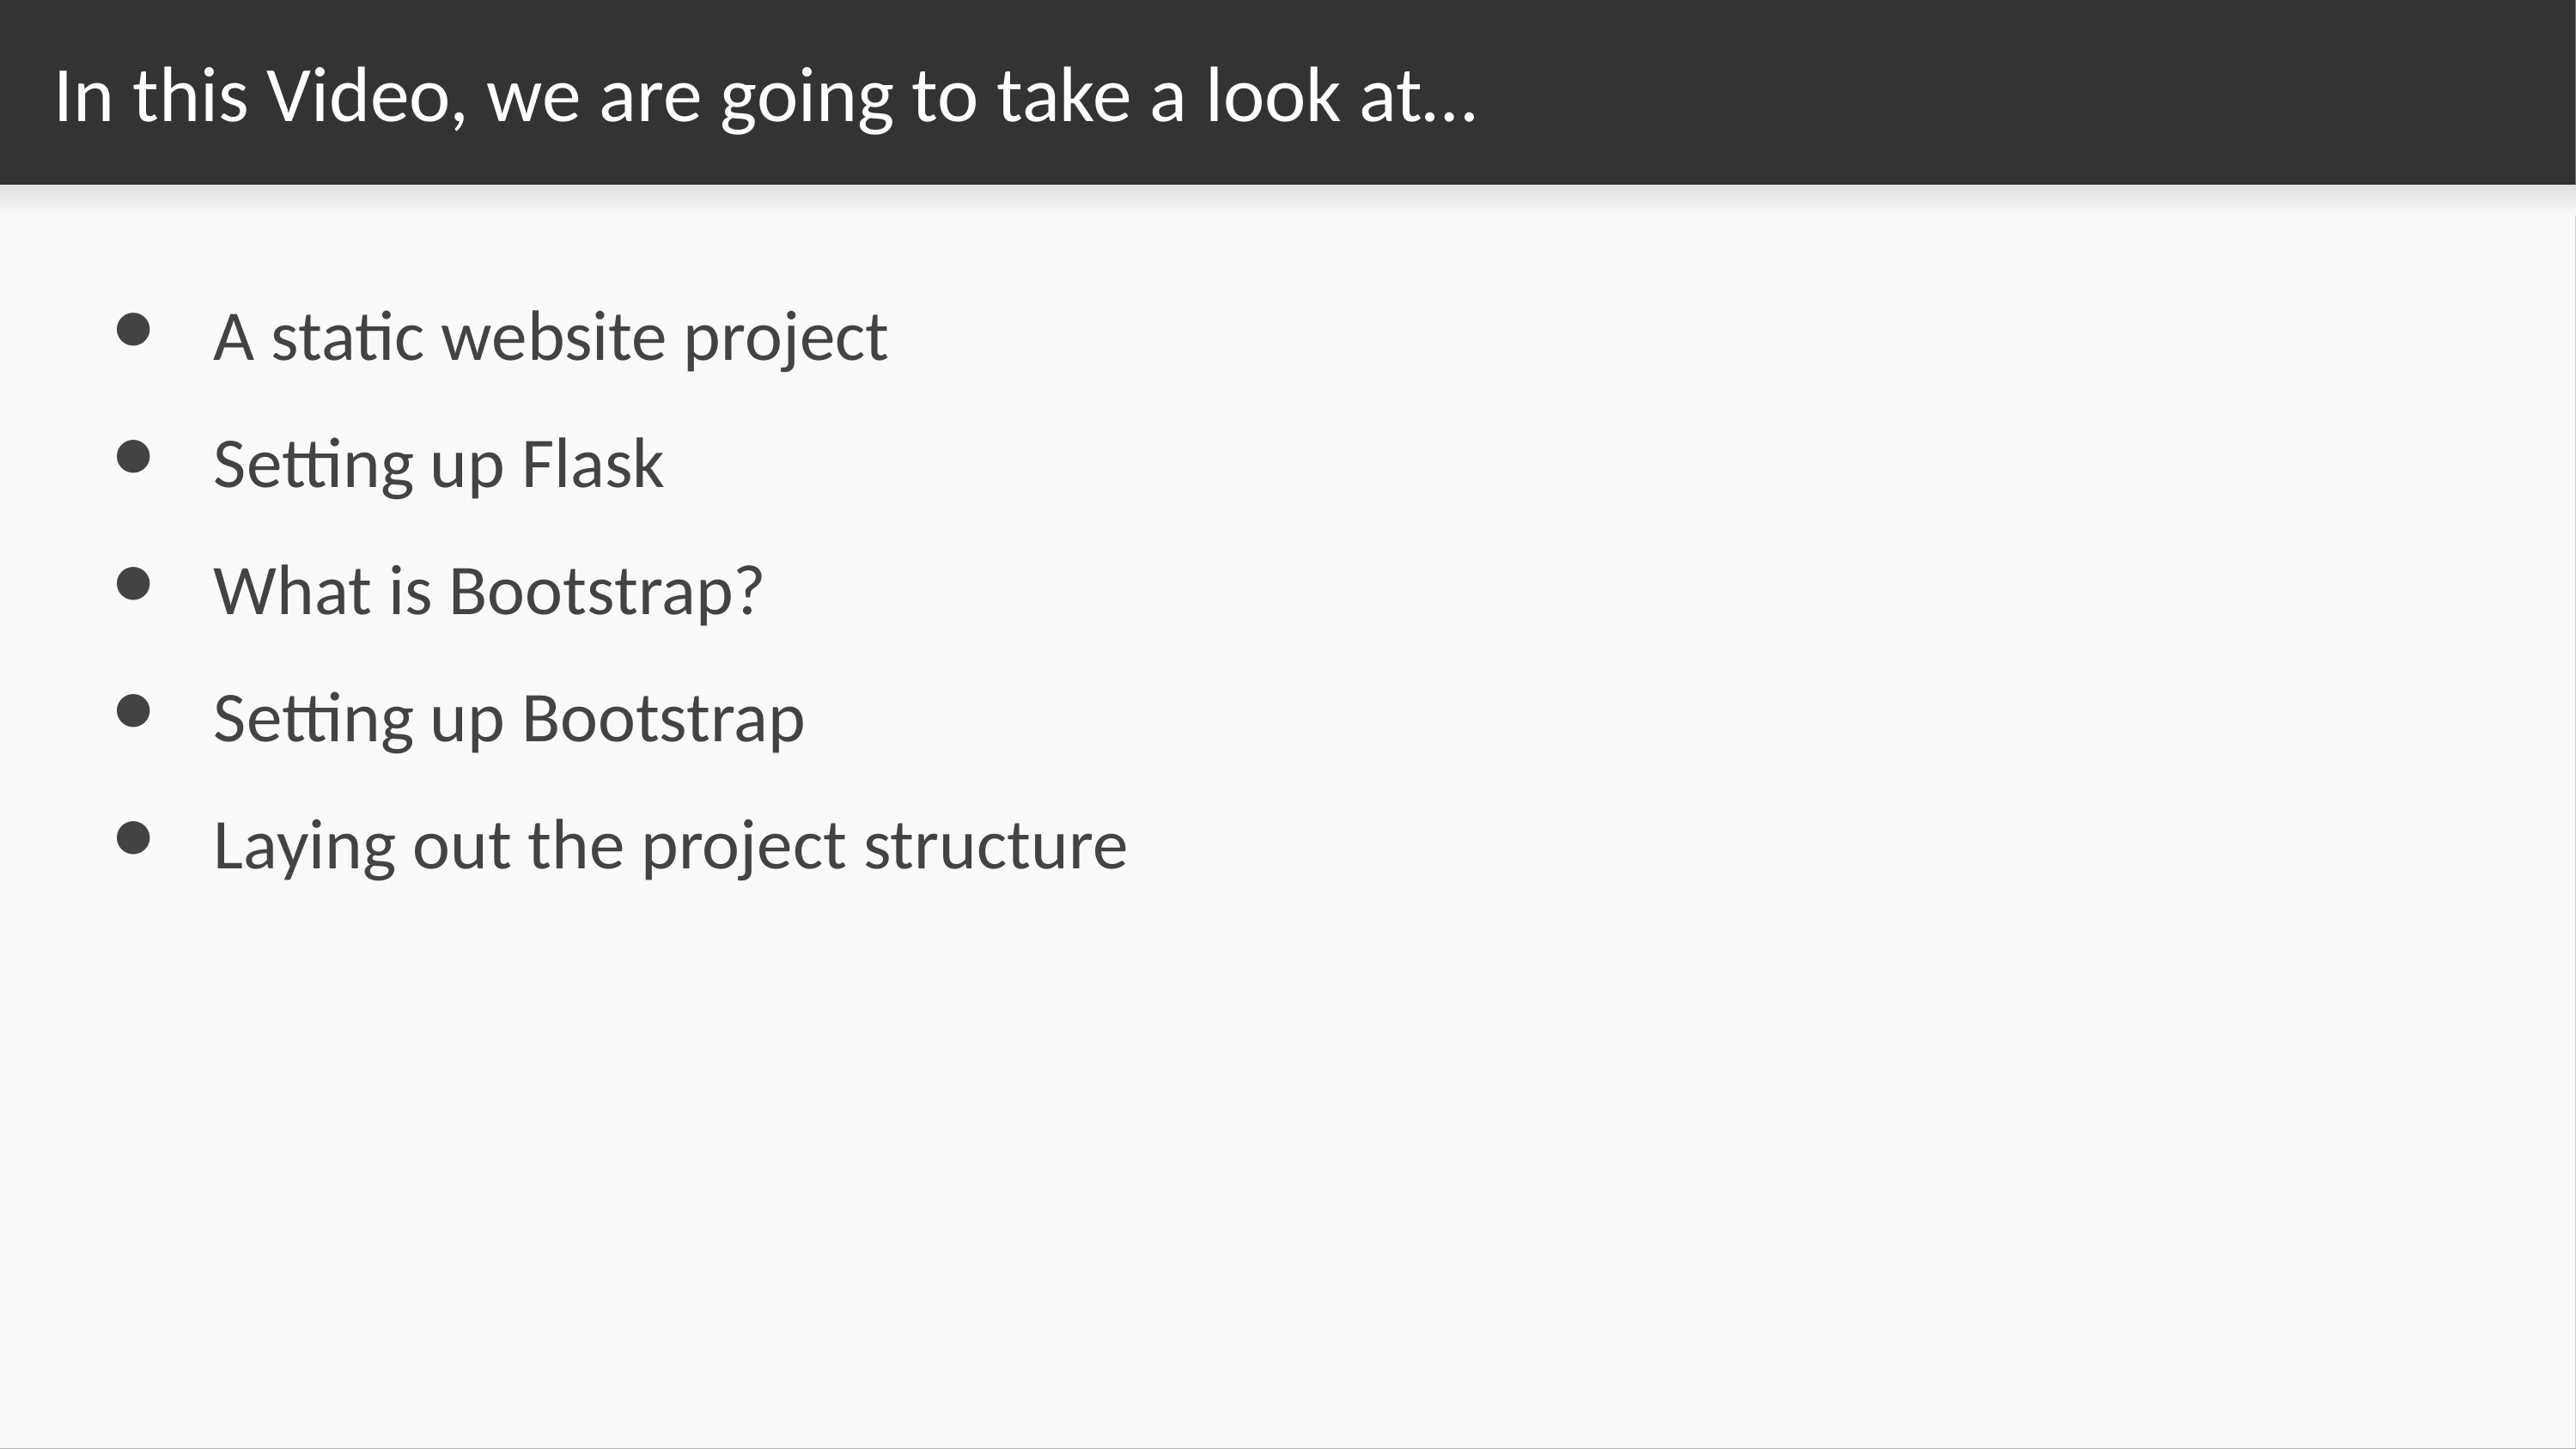

# In this Video, we are going to take a look at…
A static website project
Setting up Flask
What is Bootstrap?
Setting up Bootstrap
Laying out the project structure